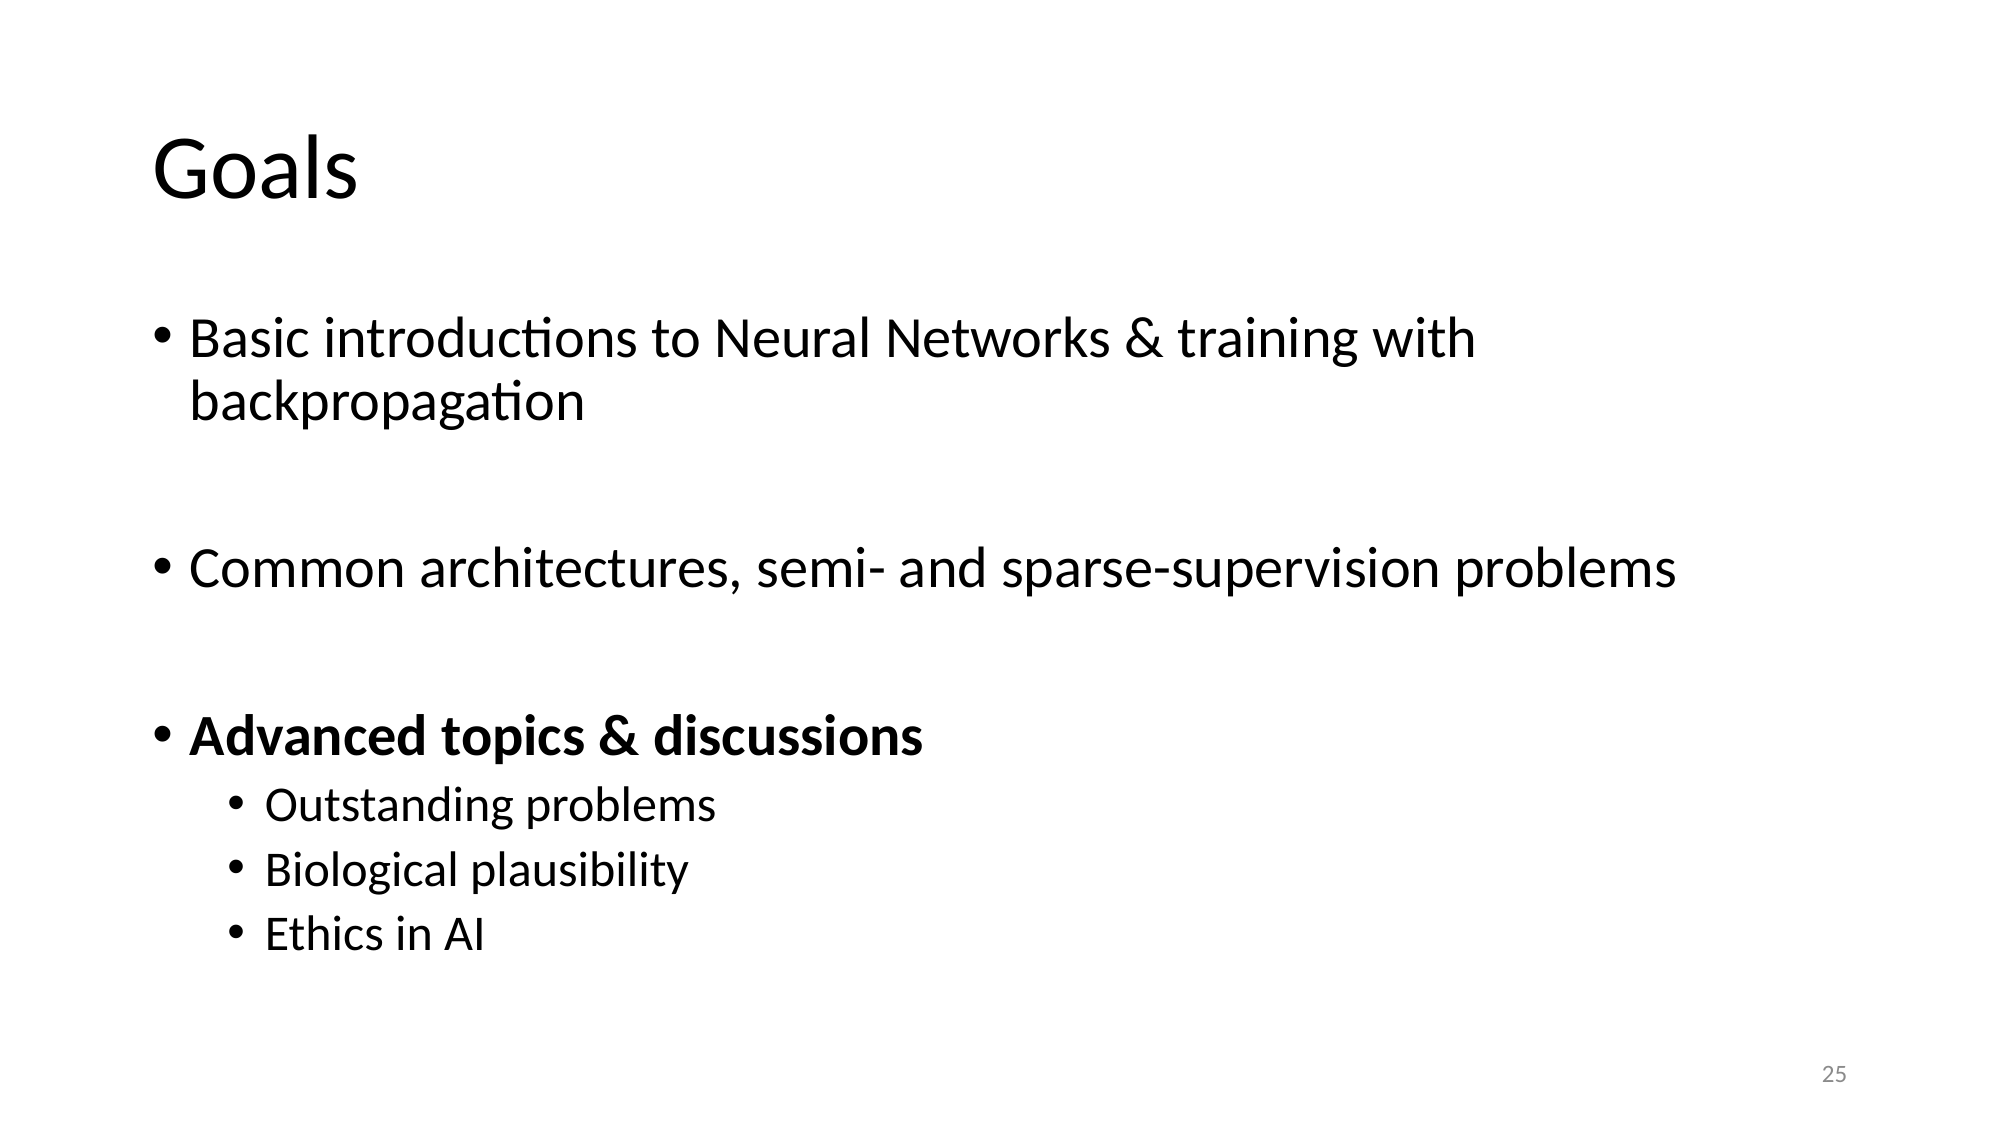

# Goals
Basic introductions to Neural Networks & training with backpropagation

Common architectures, semi- and sparse-supervision problems

Advanced topics & discussions
Outstanding problems
Biological plausibility
Ethics in AI
25